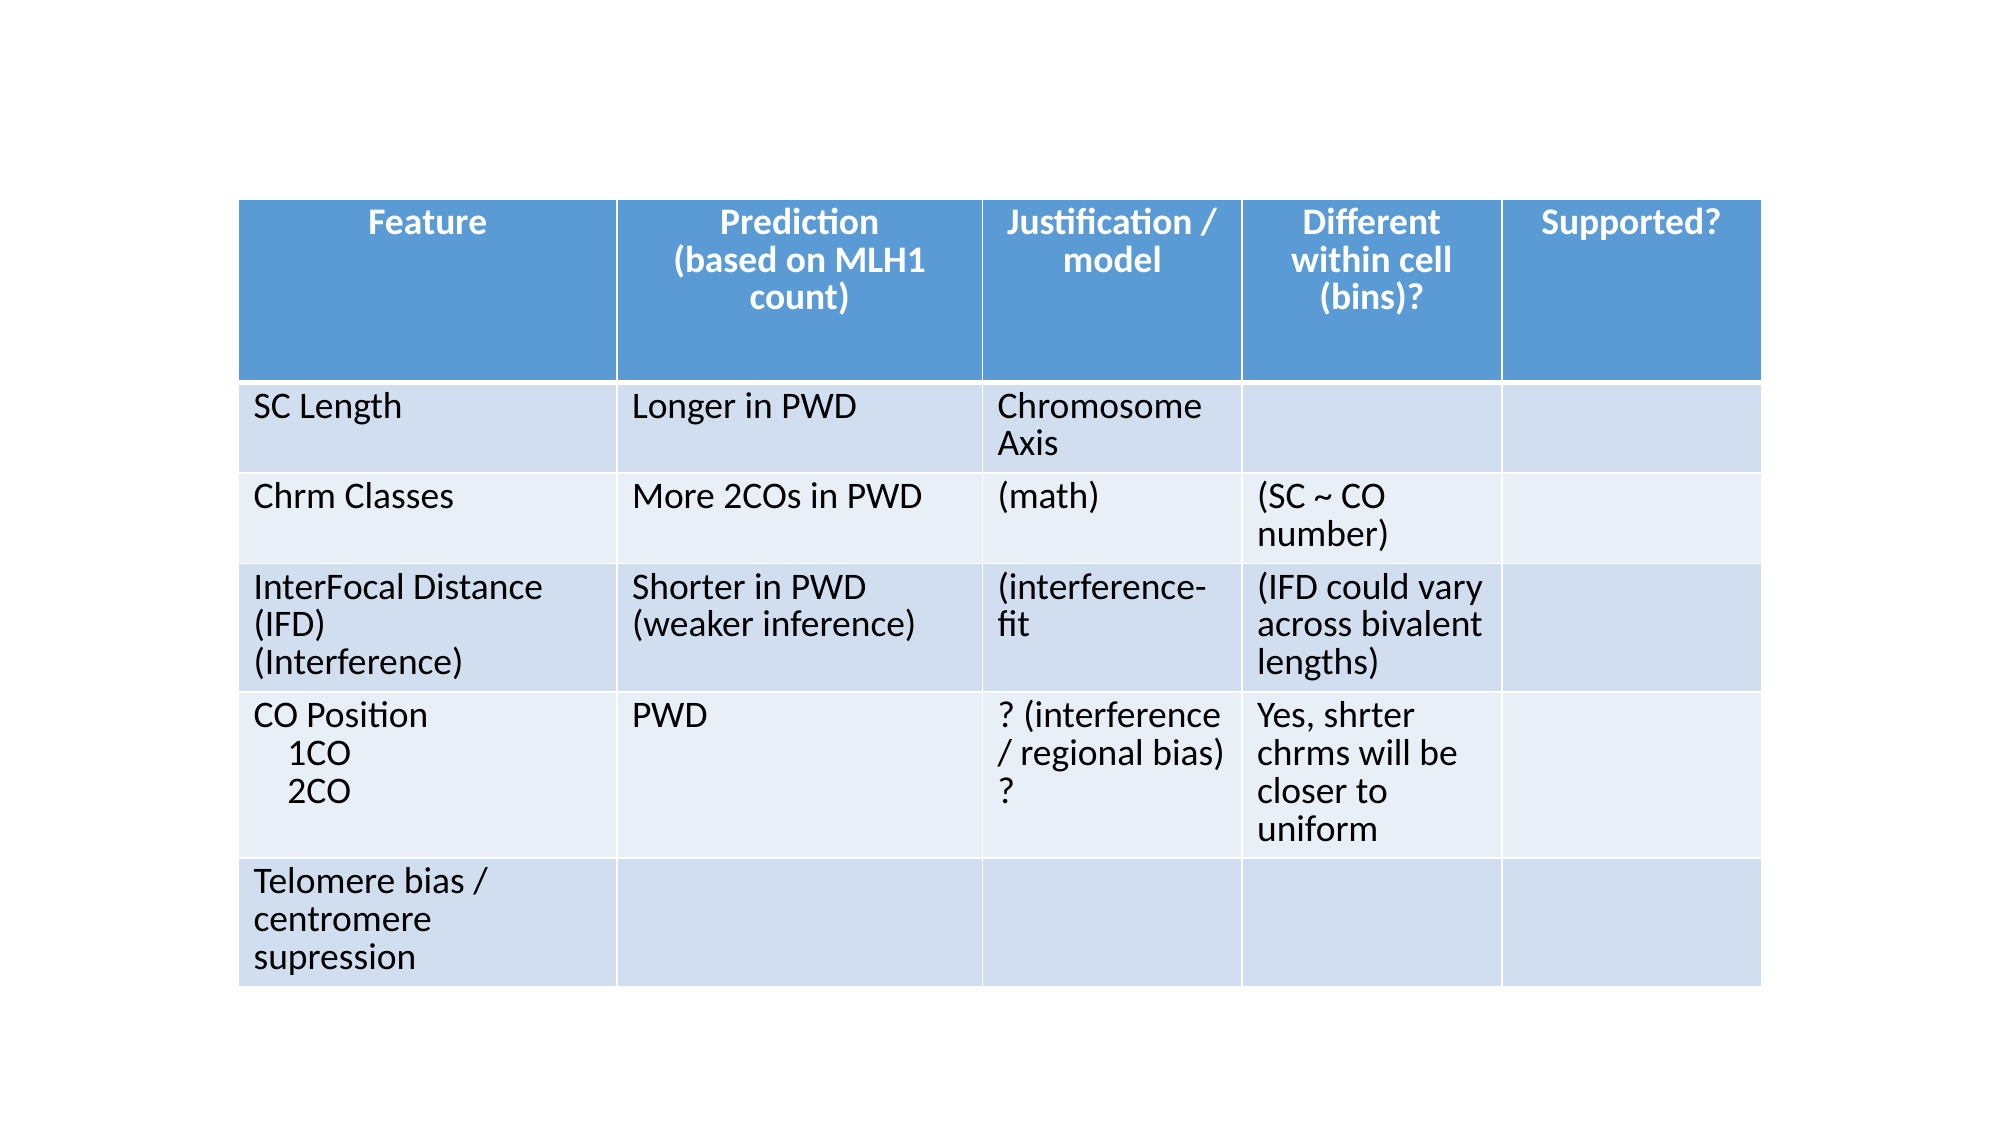

#
| Feature | Prediction (based on MLH1 count) | Justification / model | Different within cell (bins)? | Supported? |
| --- | --- | --- | --- | --- |
| SC Length | Longer in PWD | Chromosome Axis |  |  |
| Chrm Classes | More 2COs in PWD | (math) | (SC ~ CO number) |  |
| InterFocal Distance (IFD) (Interference) | Shorter in PWD (weaker inference) | (interference-fit | (IFD could vary across bivalent lengths) |  |
| CO Position 1CO 2CO | PWD | ? (interference / regional bias) ? | Yes, shrter chrms will be closer to uniform |  |
| Telomere bias / centromere supression |  |  |  |  |